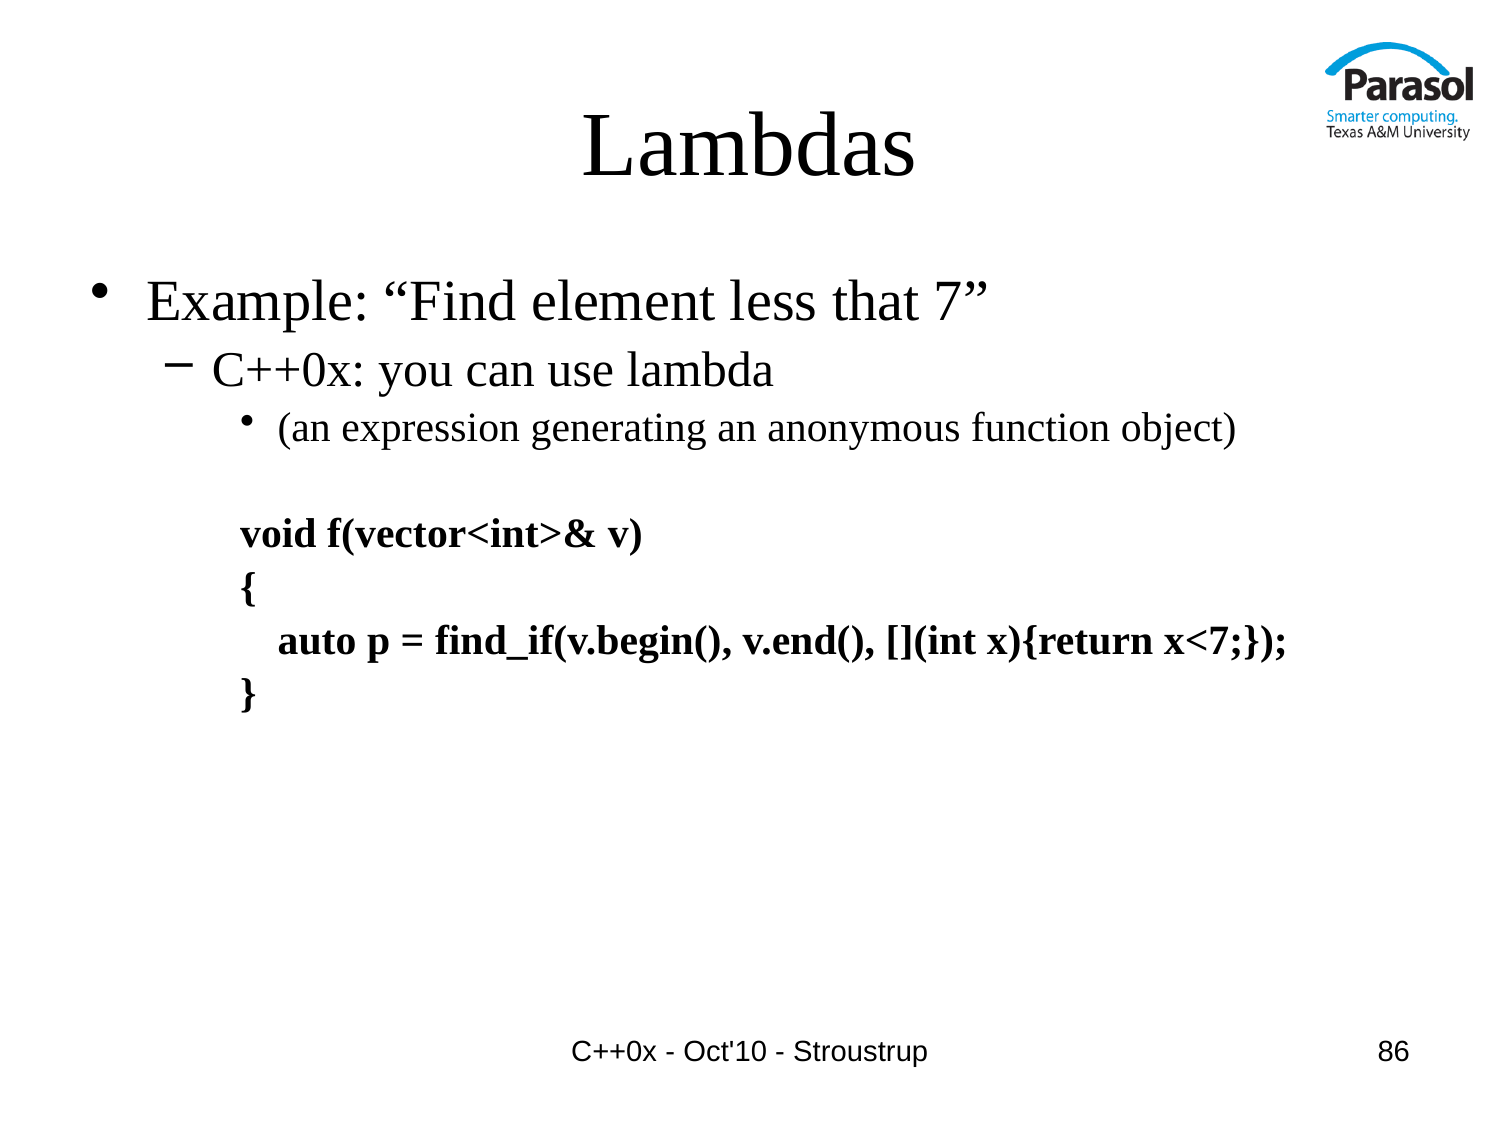

# Lambdas
Example: “Find element less that 7”
C++0x: you can use lambda
(an expression generating an anonymous function object)

void f(vector<int>& v)
{
	auto p = find_if(v.begin(), v.end(), [](int x){return x<7;});
}
C++0x - Oct'10 - Stroustrup
86